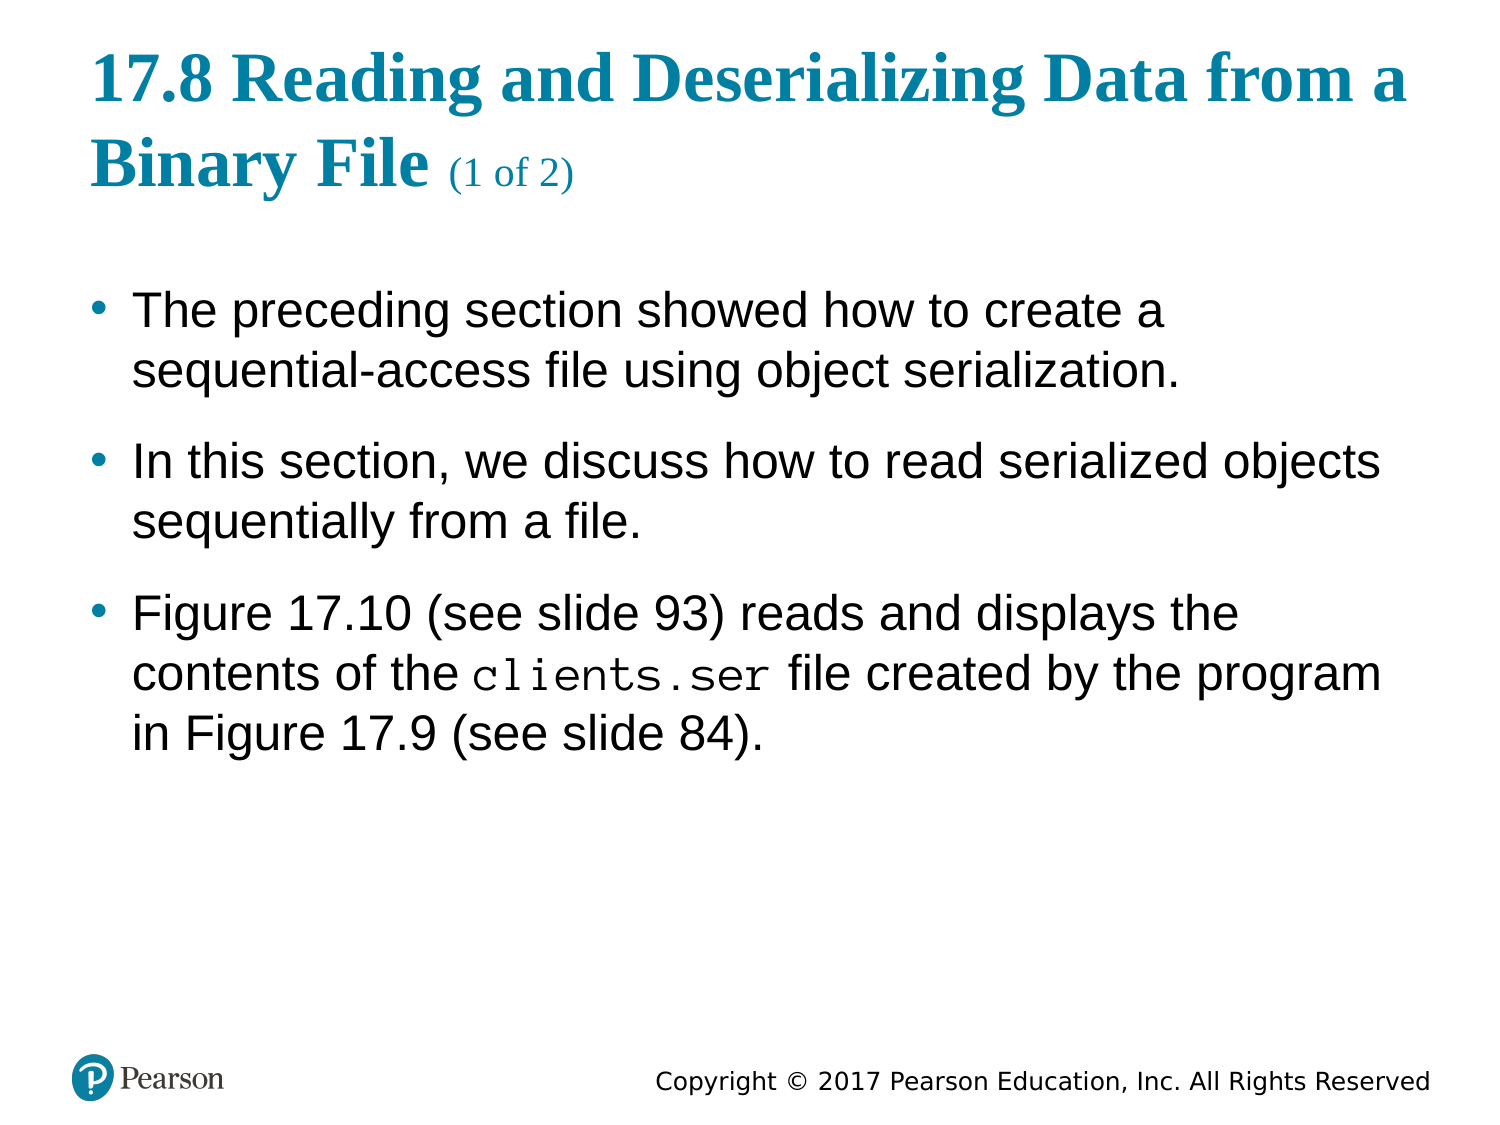

# 17.8 Reading and Deserializing Data from a Binary File (1 of 2)
The preceding section showed how to create a sequential-access file using object serialization.
In this section, we discuss how to read serialized objects sequentially from a file.
Figure 17.10 (see slide 93) reads and displays the contents of the clients.ser file created by the program in Figure 17.9 (see slide 84).